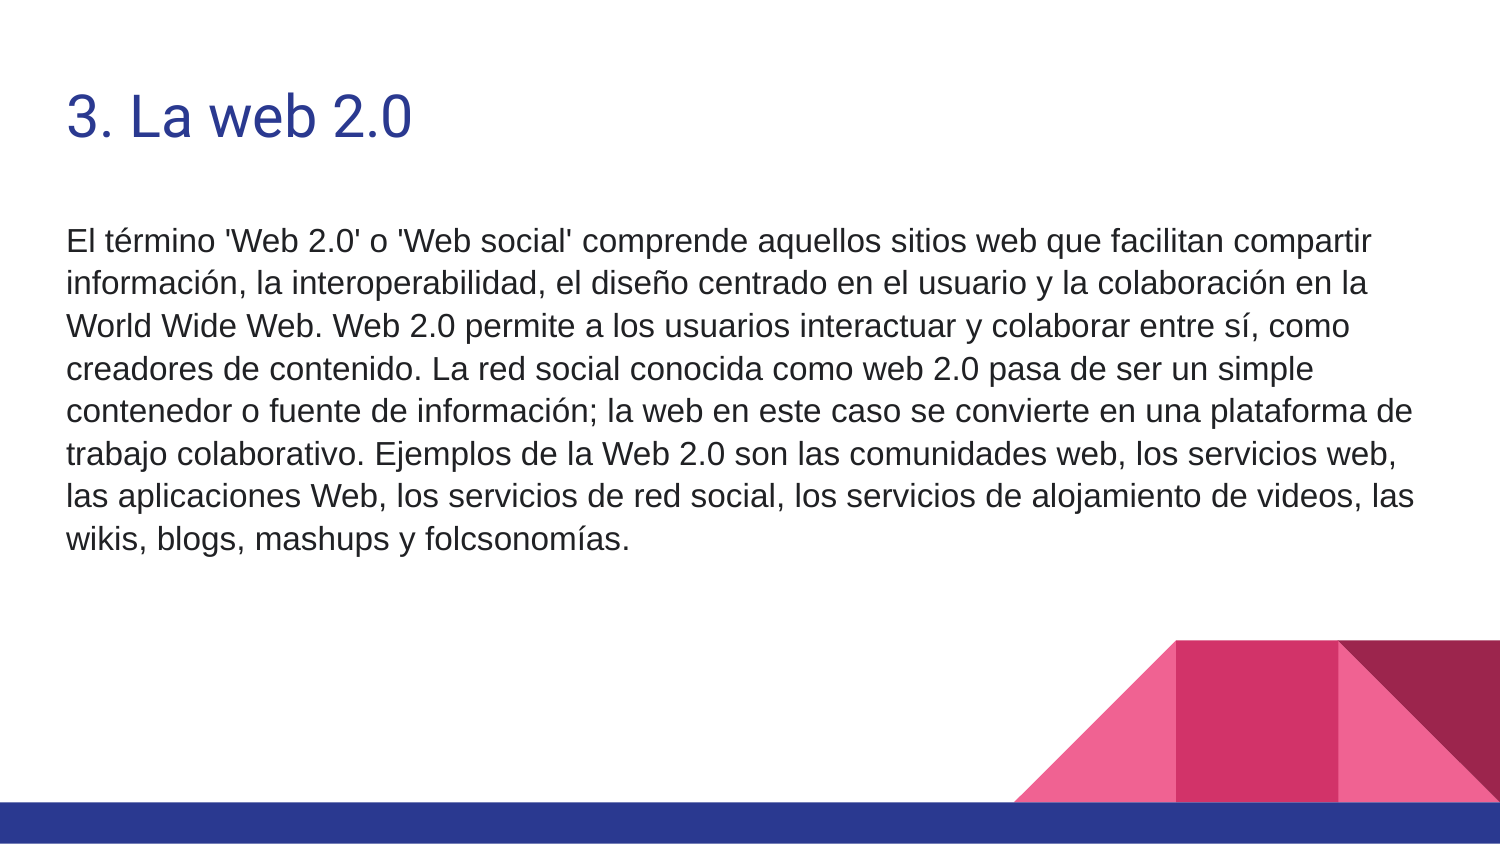

# 3. La web 2.0
El término 'Web 2.0' o 'Web social'​ comprende aquellos sitios web que facilitan compartir información, la interoperabilidad, el diseño centrado en el usuario y la colaboración en la World Wide Web. Web 2.0 permite a los usuarios interactuar y colaborar entre sí, como creadores de contenido. La red social conocida como web 2.0 pasa de ser un simple contenedor o fuente de información; la web en este caso se convierte en una plataforma de trabajo colaborativo. Ejemplos de la Web 2.0 son las comunidades web, los servicios web, las aplicaciones Web, los servicios de red social, los servicios de alojamiento de videos, las wikis, blogs, mashups y folcsonomías.